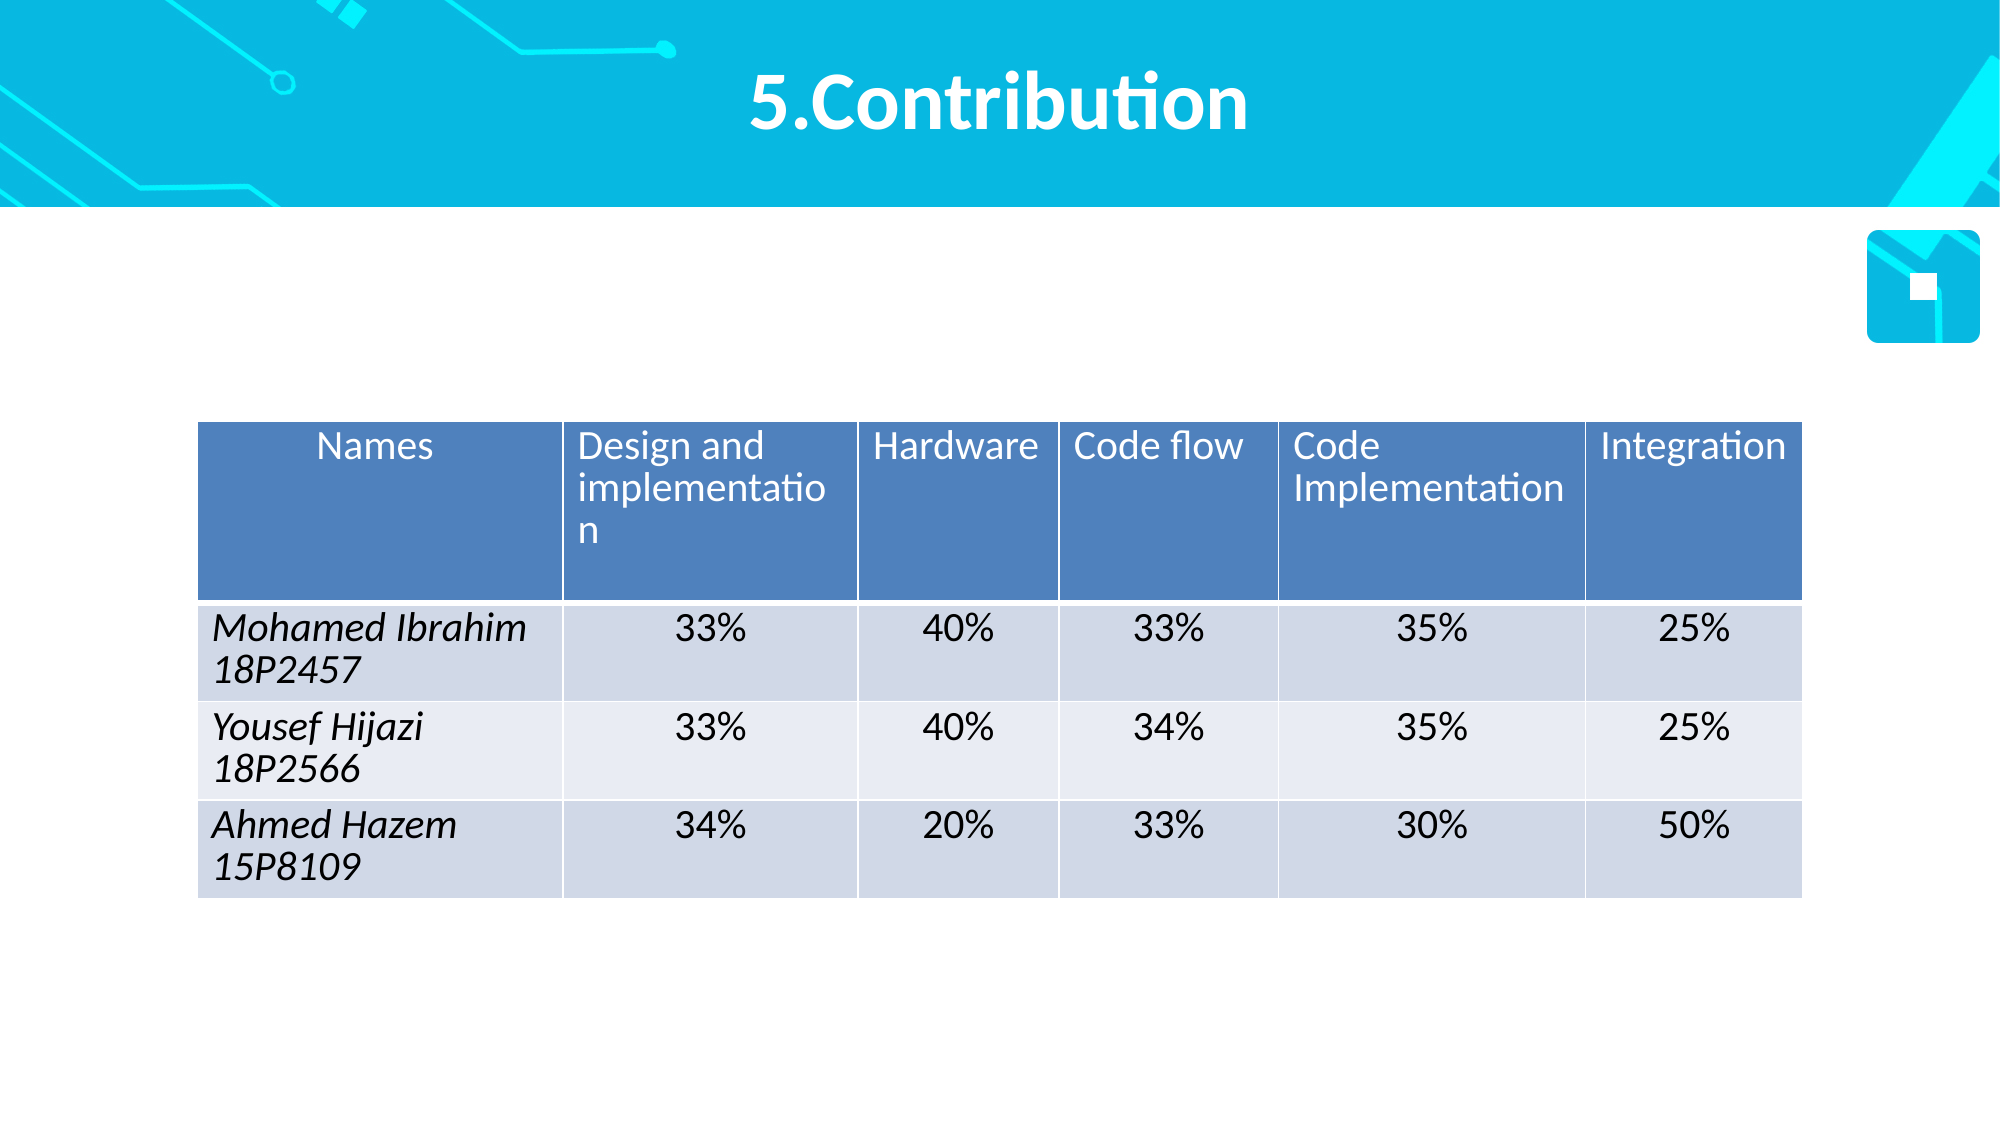

# 5.Contribution
| Names | Design and implementation | Hardware | Code flow | Code Implementation | Integration |
| --- | --- | --- | --- | --- | --- |
| Mohamed Ibrahim 18P2457 | 33% | 40% | 33% | 35% | 25% |
| Yousef Hijazi 18P2566 | 33% | 40% | 34% | 35% | 25% |
| Ahmed Hazem 15P8109 | 34% | 20% | 33% | 30% | 50% |